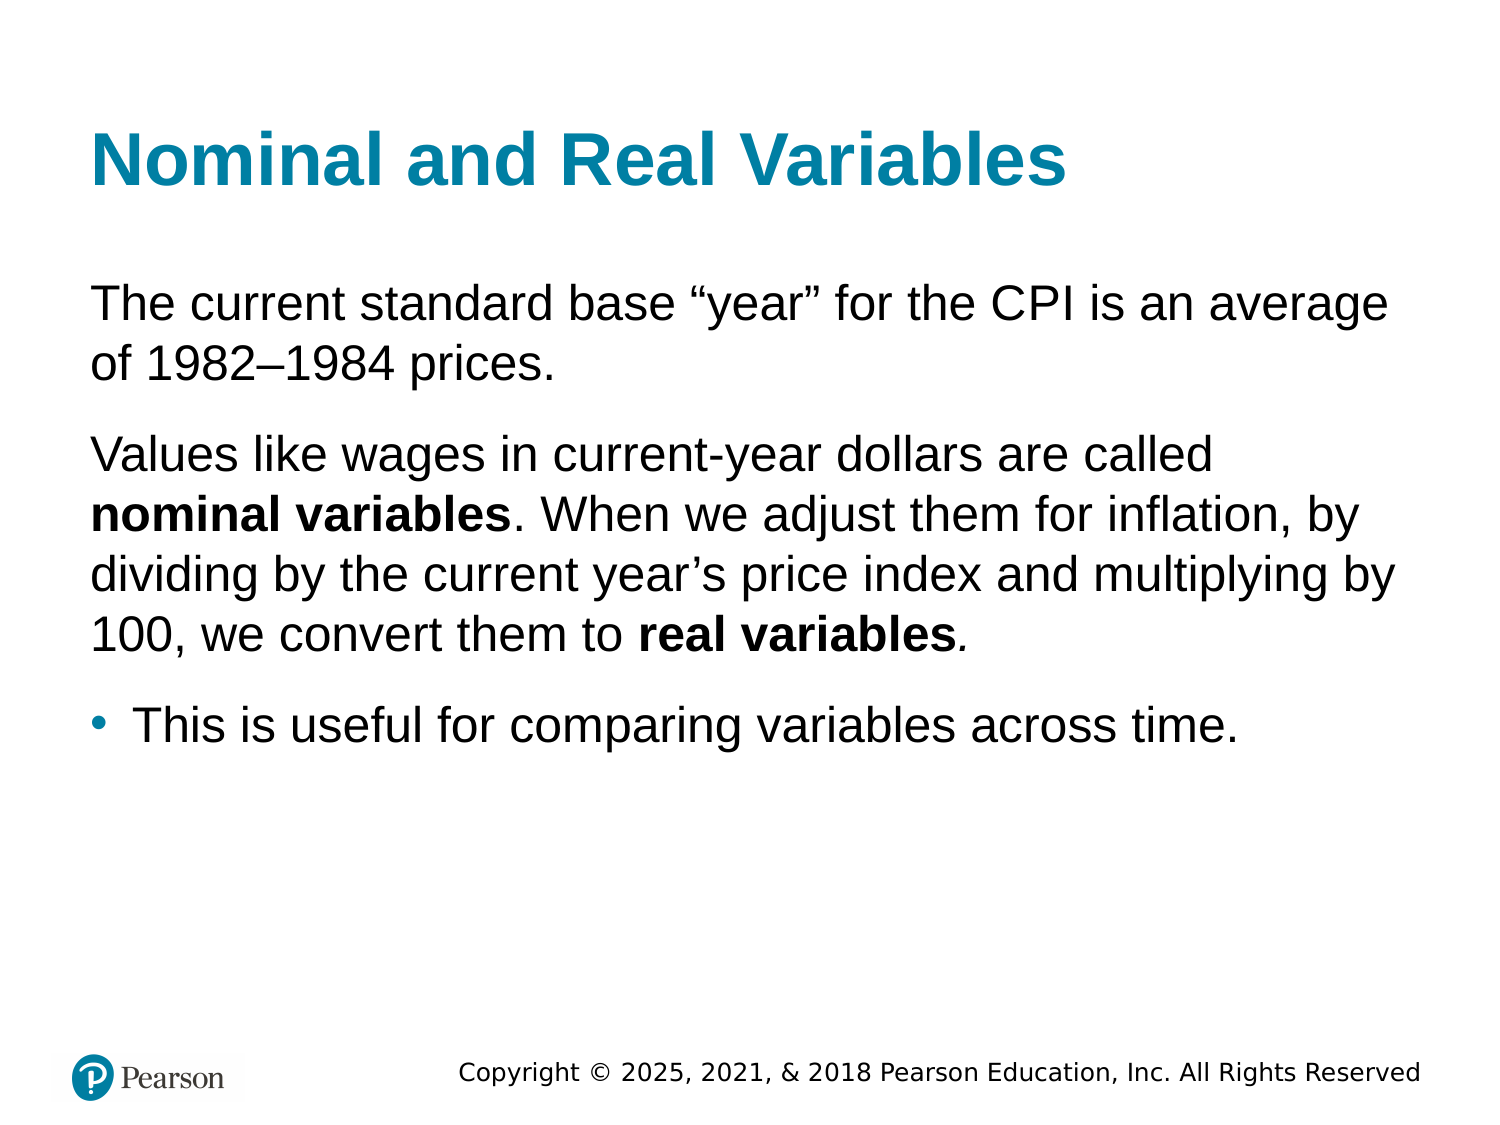

# Nominal and Real Variables
The current standard base “year” for the C P I is an average of 1982–1984 prices.
Values like wages in current-year dollars are called nominal variables. When we adjust them for inflation, by dividing by the current year’s price index and multiplying by 100, we convert them to real variables.
This is useful for comparing variables across time.